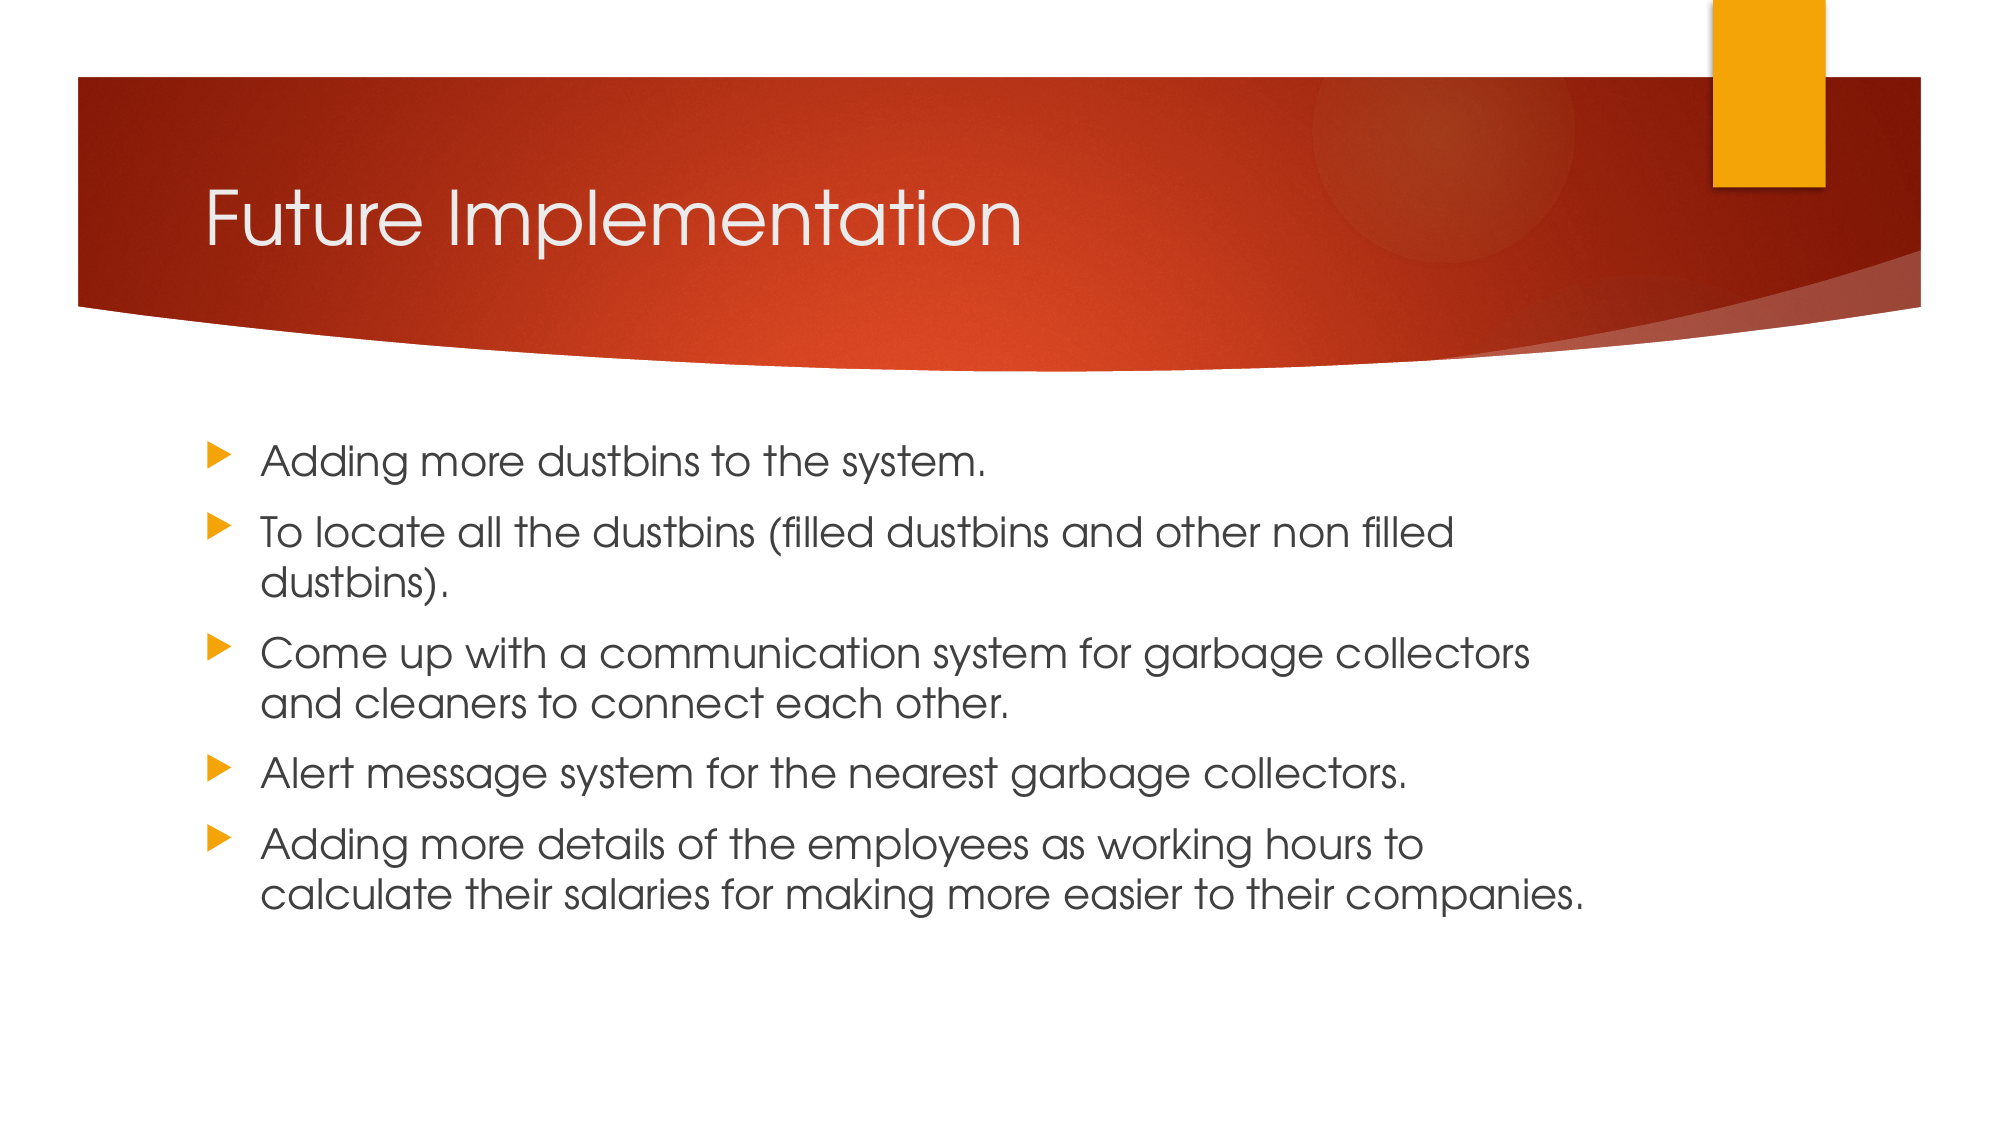

# Future Implementation
Adding more dustbins to the system.
To locate all the dustbins (filled dustbins and other non filled dustbins).
Come up with a communication system for garbage collectors and cleaners to connect each other.
Alert message system for the nearest garbage collectors.
Adding more details of the employees as working hours to calculate their salaries for making more easier to their companies.